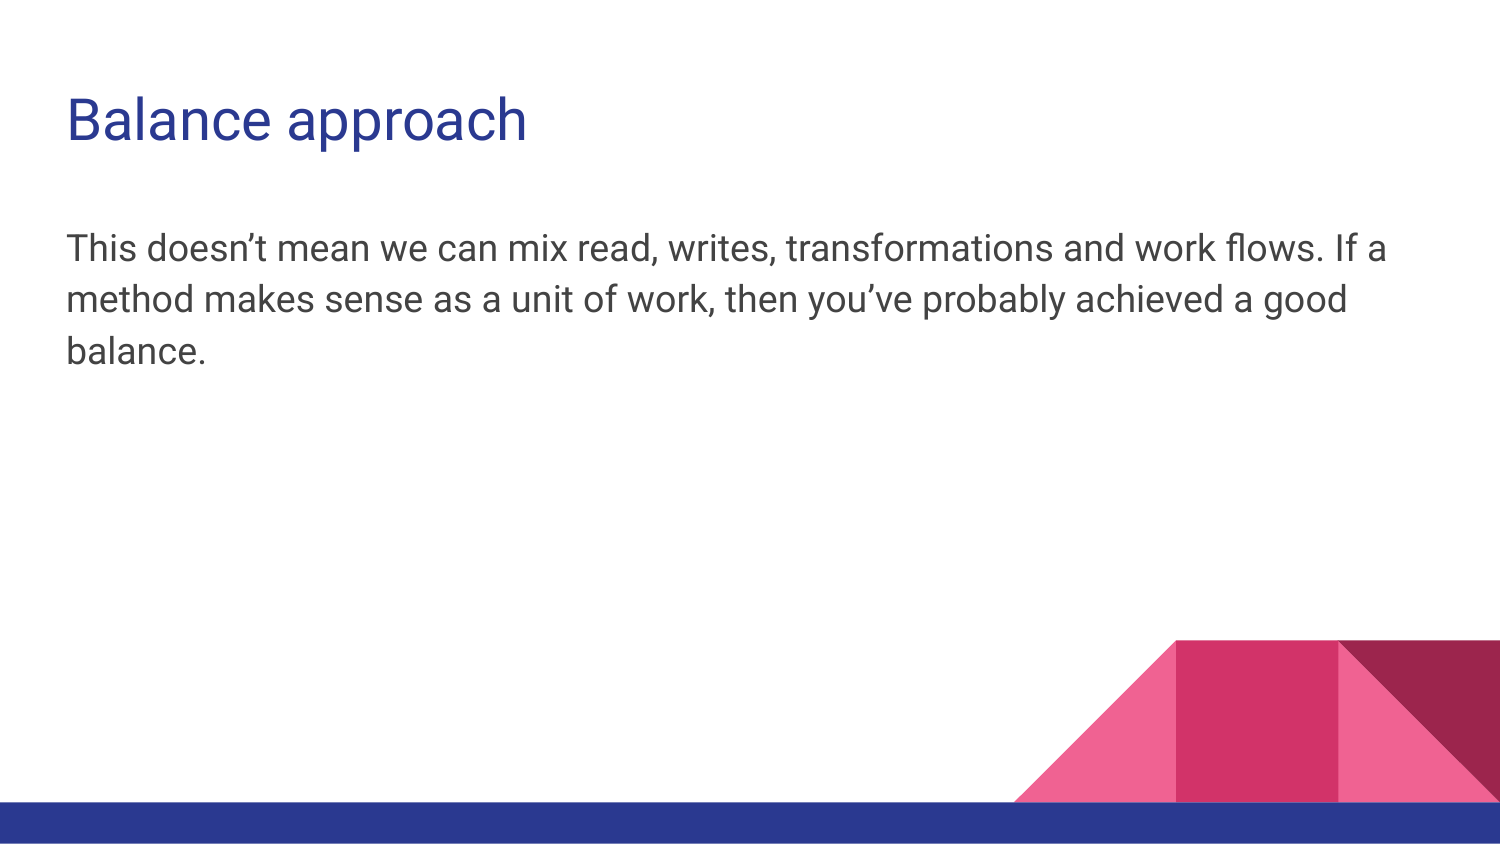

# Balance approach
This doesn’t mean we can mix read, writes, transformations and work flows. If a method makes sense as a unit of work, then you’ve probably achieved a good balance.